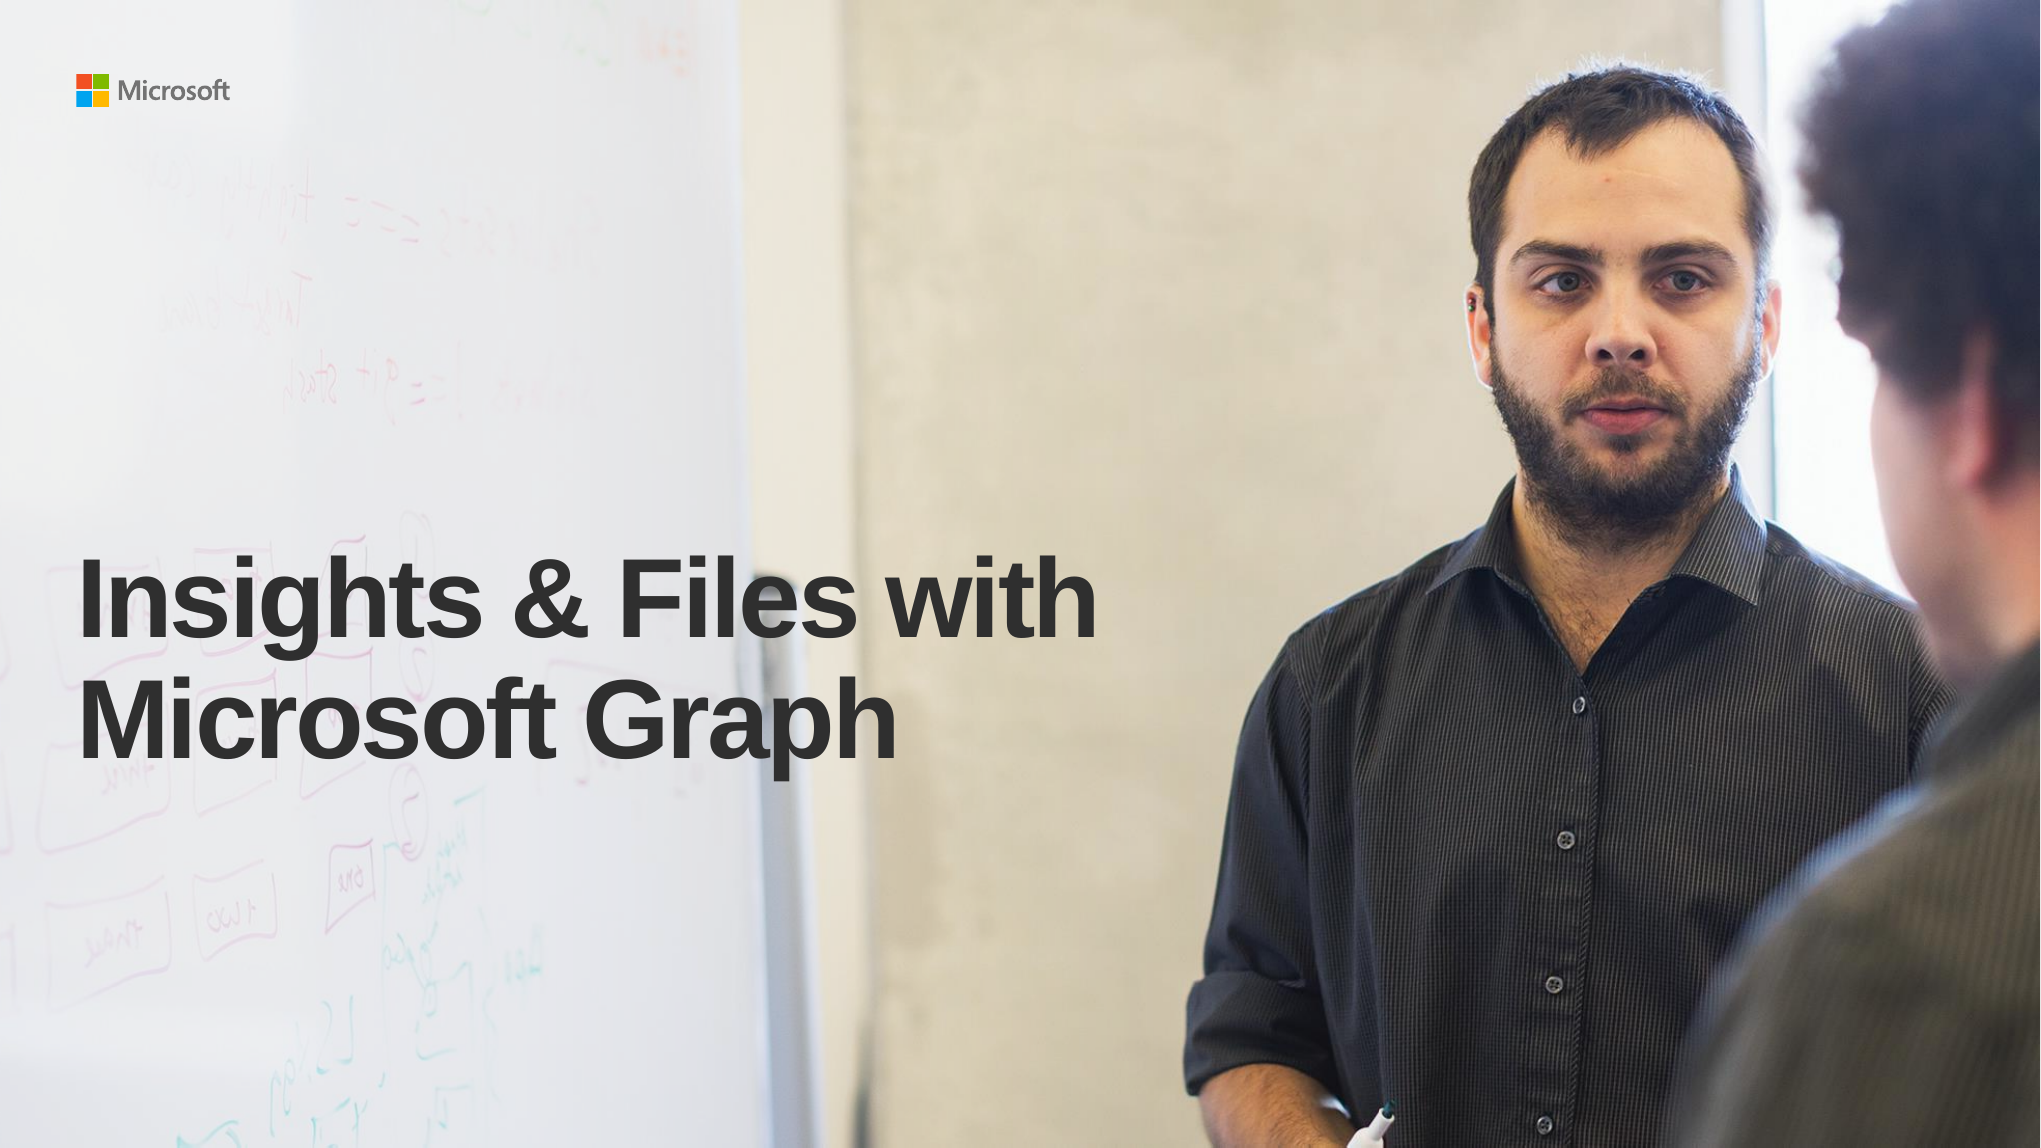

# Insights & Files with Microsoft Graph